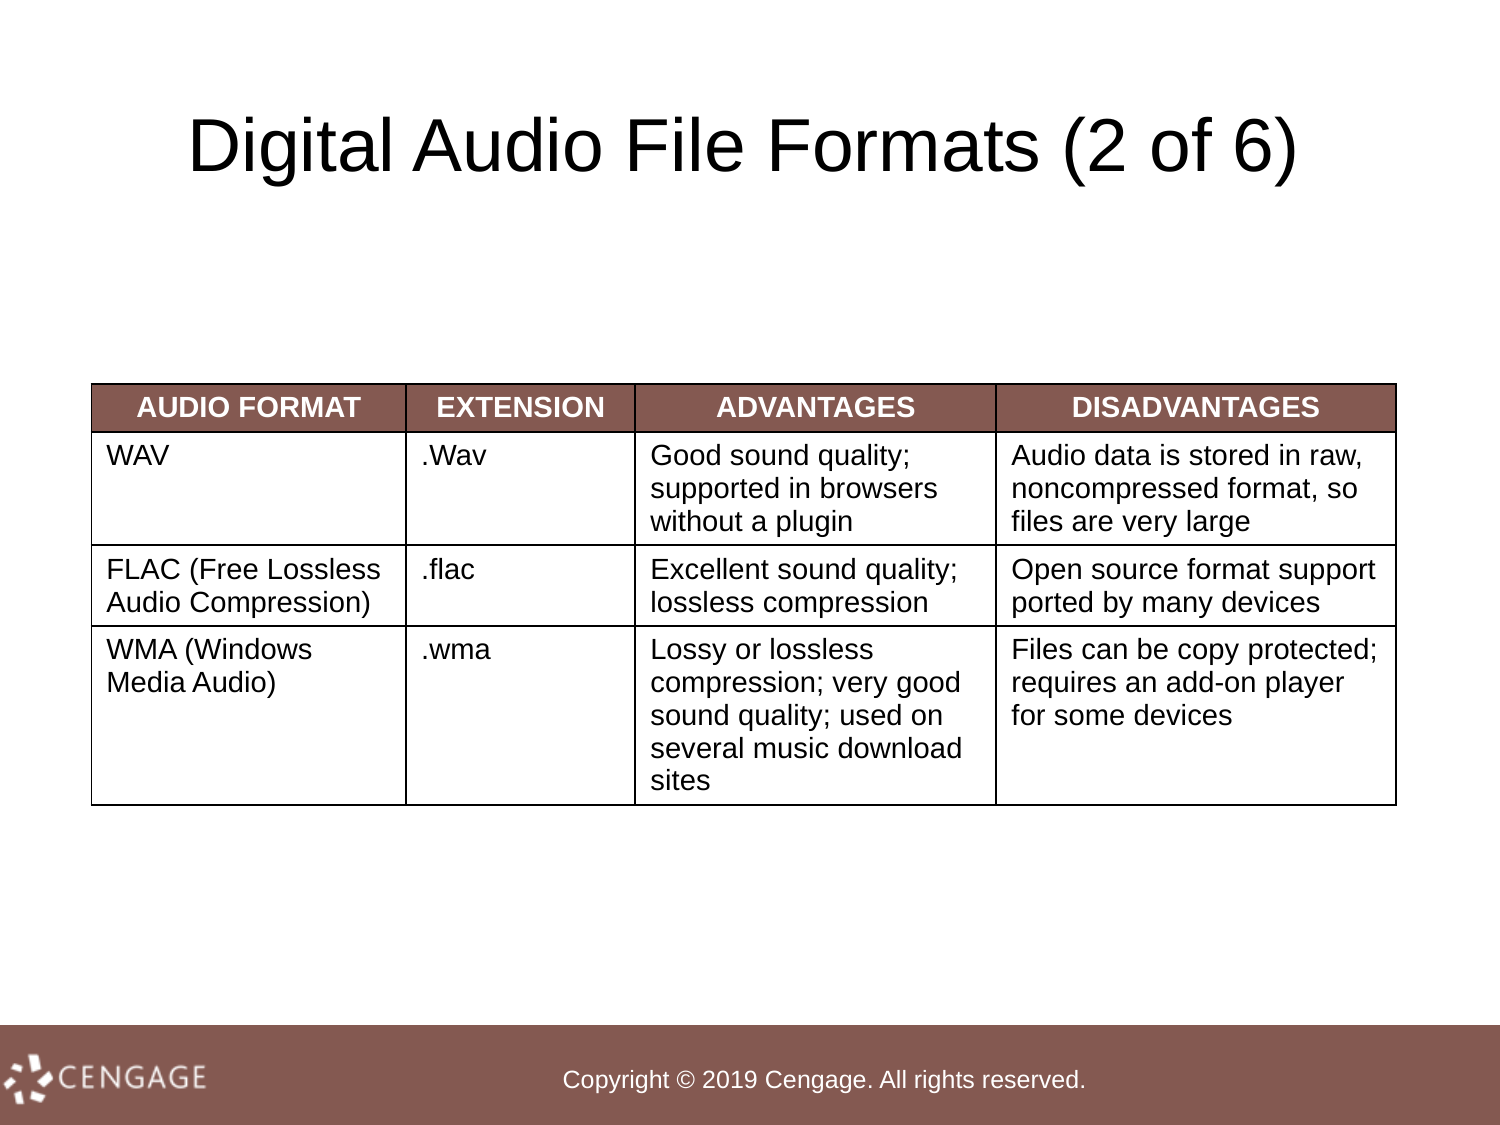

# Digital Audio File Formats (2 of 6)
| AUDIO FORMAT | EXTENSION | ADVANTAGES | DISADVANTAGES |
| --- | --- | --- | --- |
| WAV | .Wav | Good sound quality; supported in browsers without a plugin | Audio data is stored in raw, noncompressed format, so files are very large |
| FLAC (Free Lossless Audio Compression) | .flac | Excellent sound quality; lossless compression | Open source format support ported by many devices |
| WMA (Windows Media Audio) | .wma | Lossy or lossless compression; very good sound quality; used on several music download sites | Files can be copy protected; requires an add-on player for some devices |